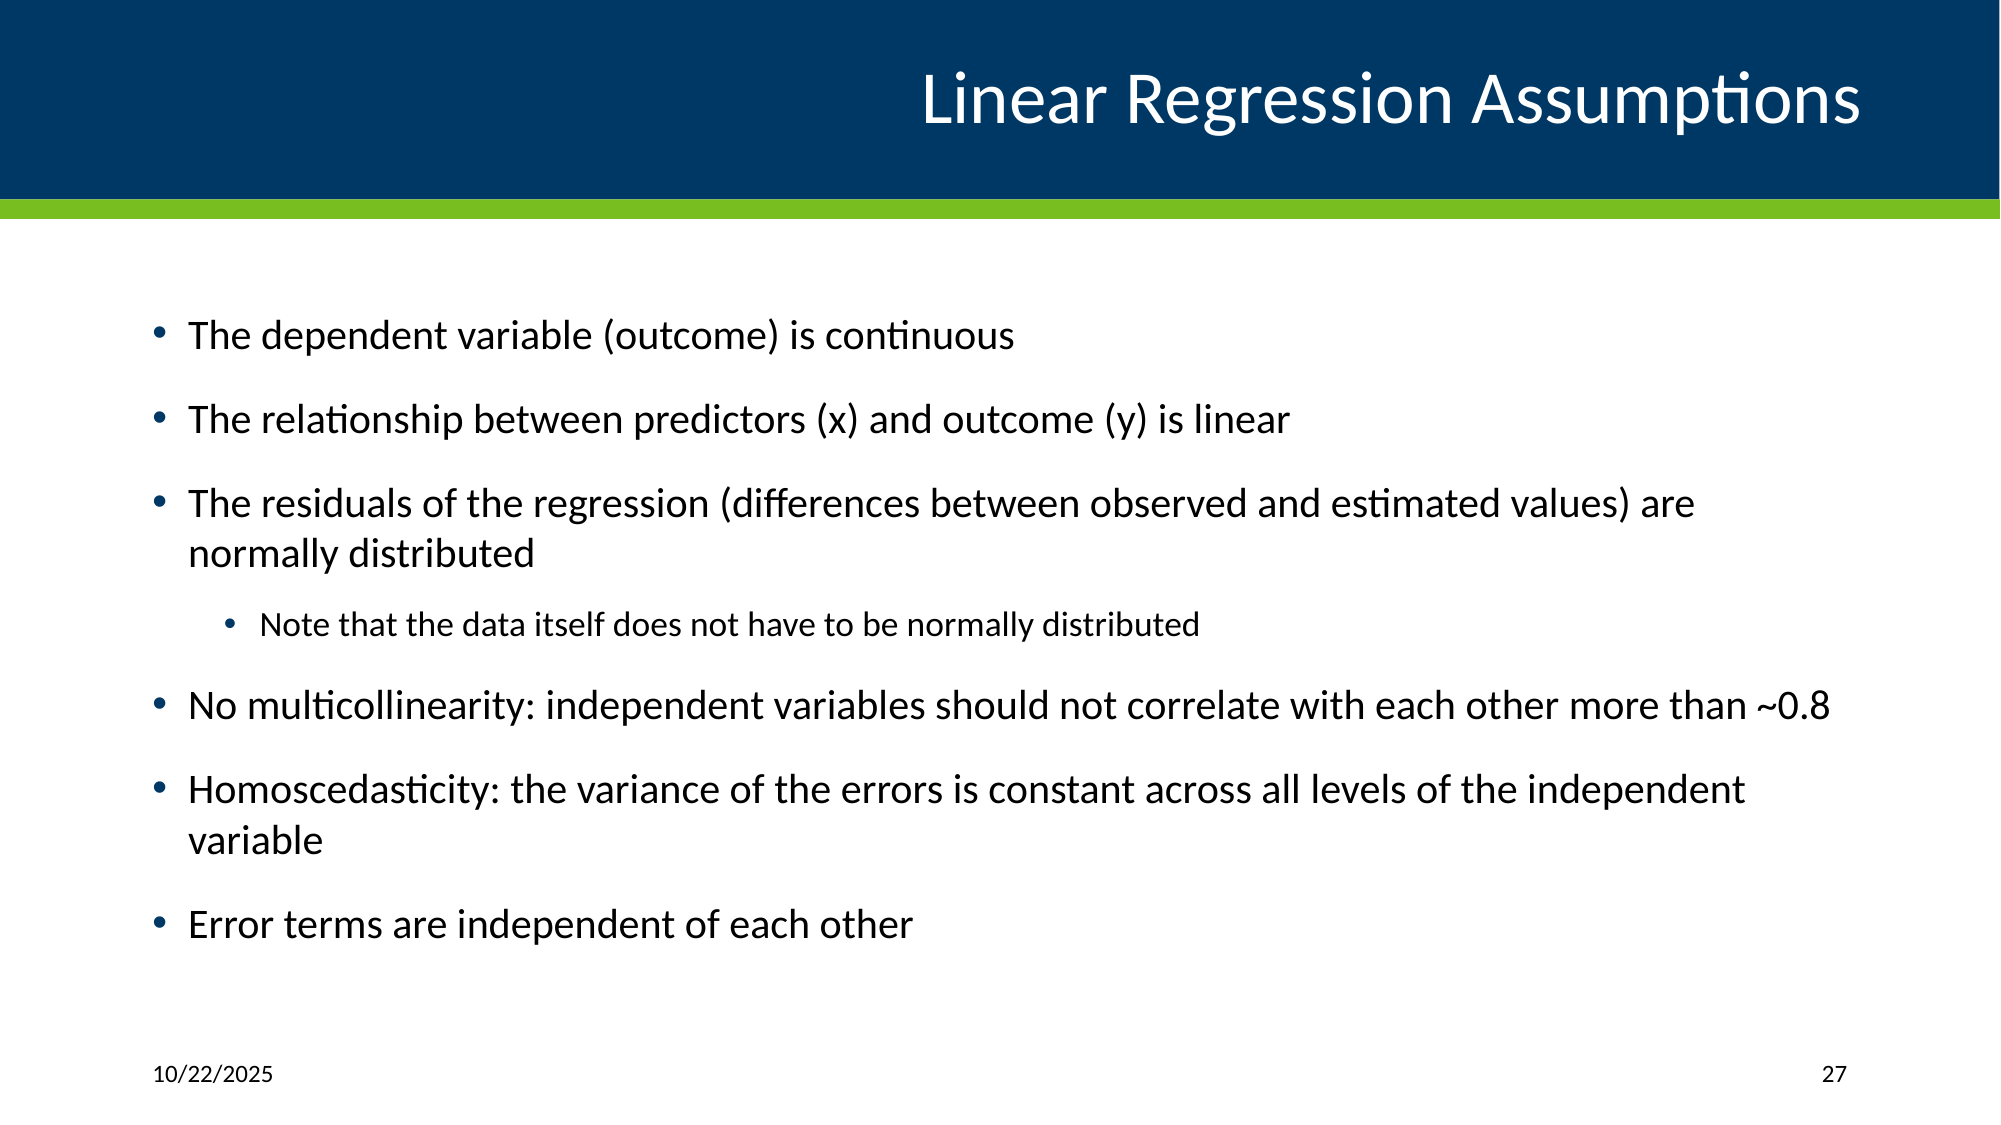

# Linear Regression Assumptions
The dependent variable (outcome) is continuous
The relationship between predictors (x) and outcome (y) is linear
The residuals of the regression (differences between observed and estimated values) are normally distributed
Note that the data itself does not have to be normally distributed
No multicollinearity: independent variables should not correlate with each other more than ~0.8
Homoscedasticity: the variance of the errors is constant across all levels of the independent variable
Error terms are independent of each other
10/22/2025
27